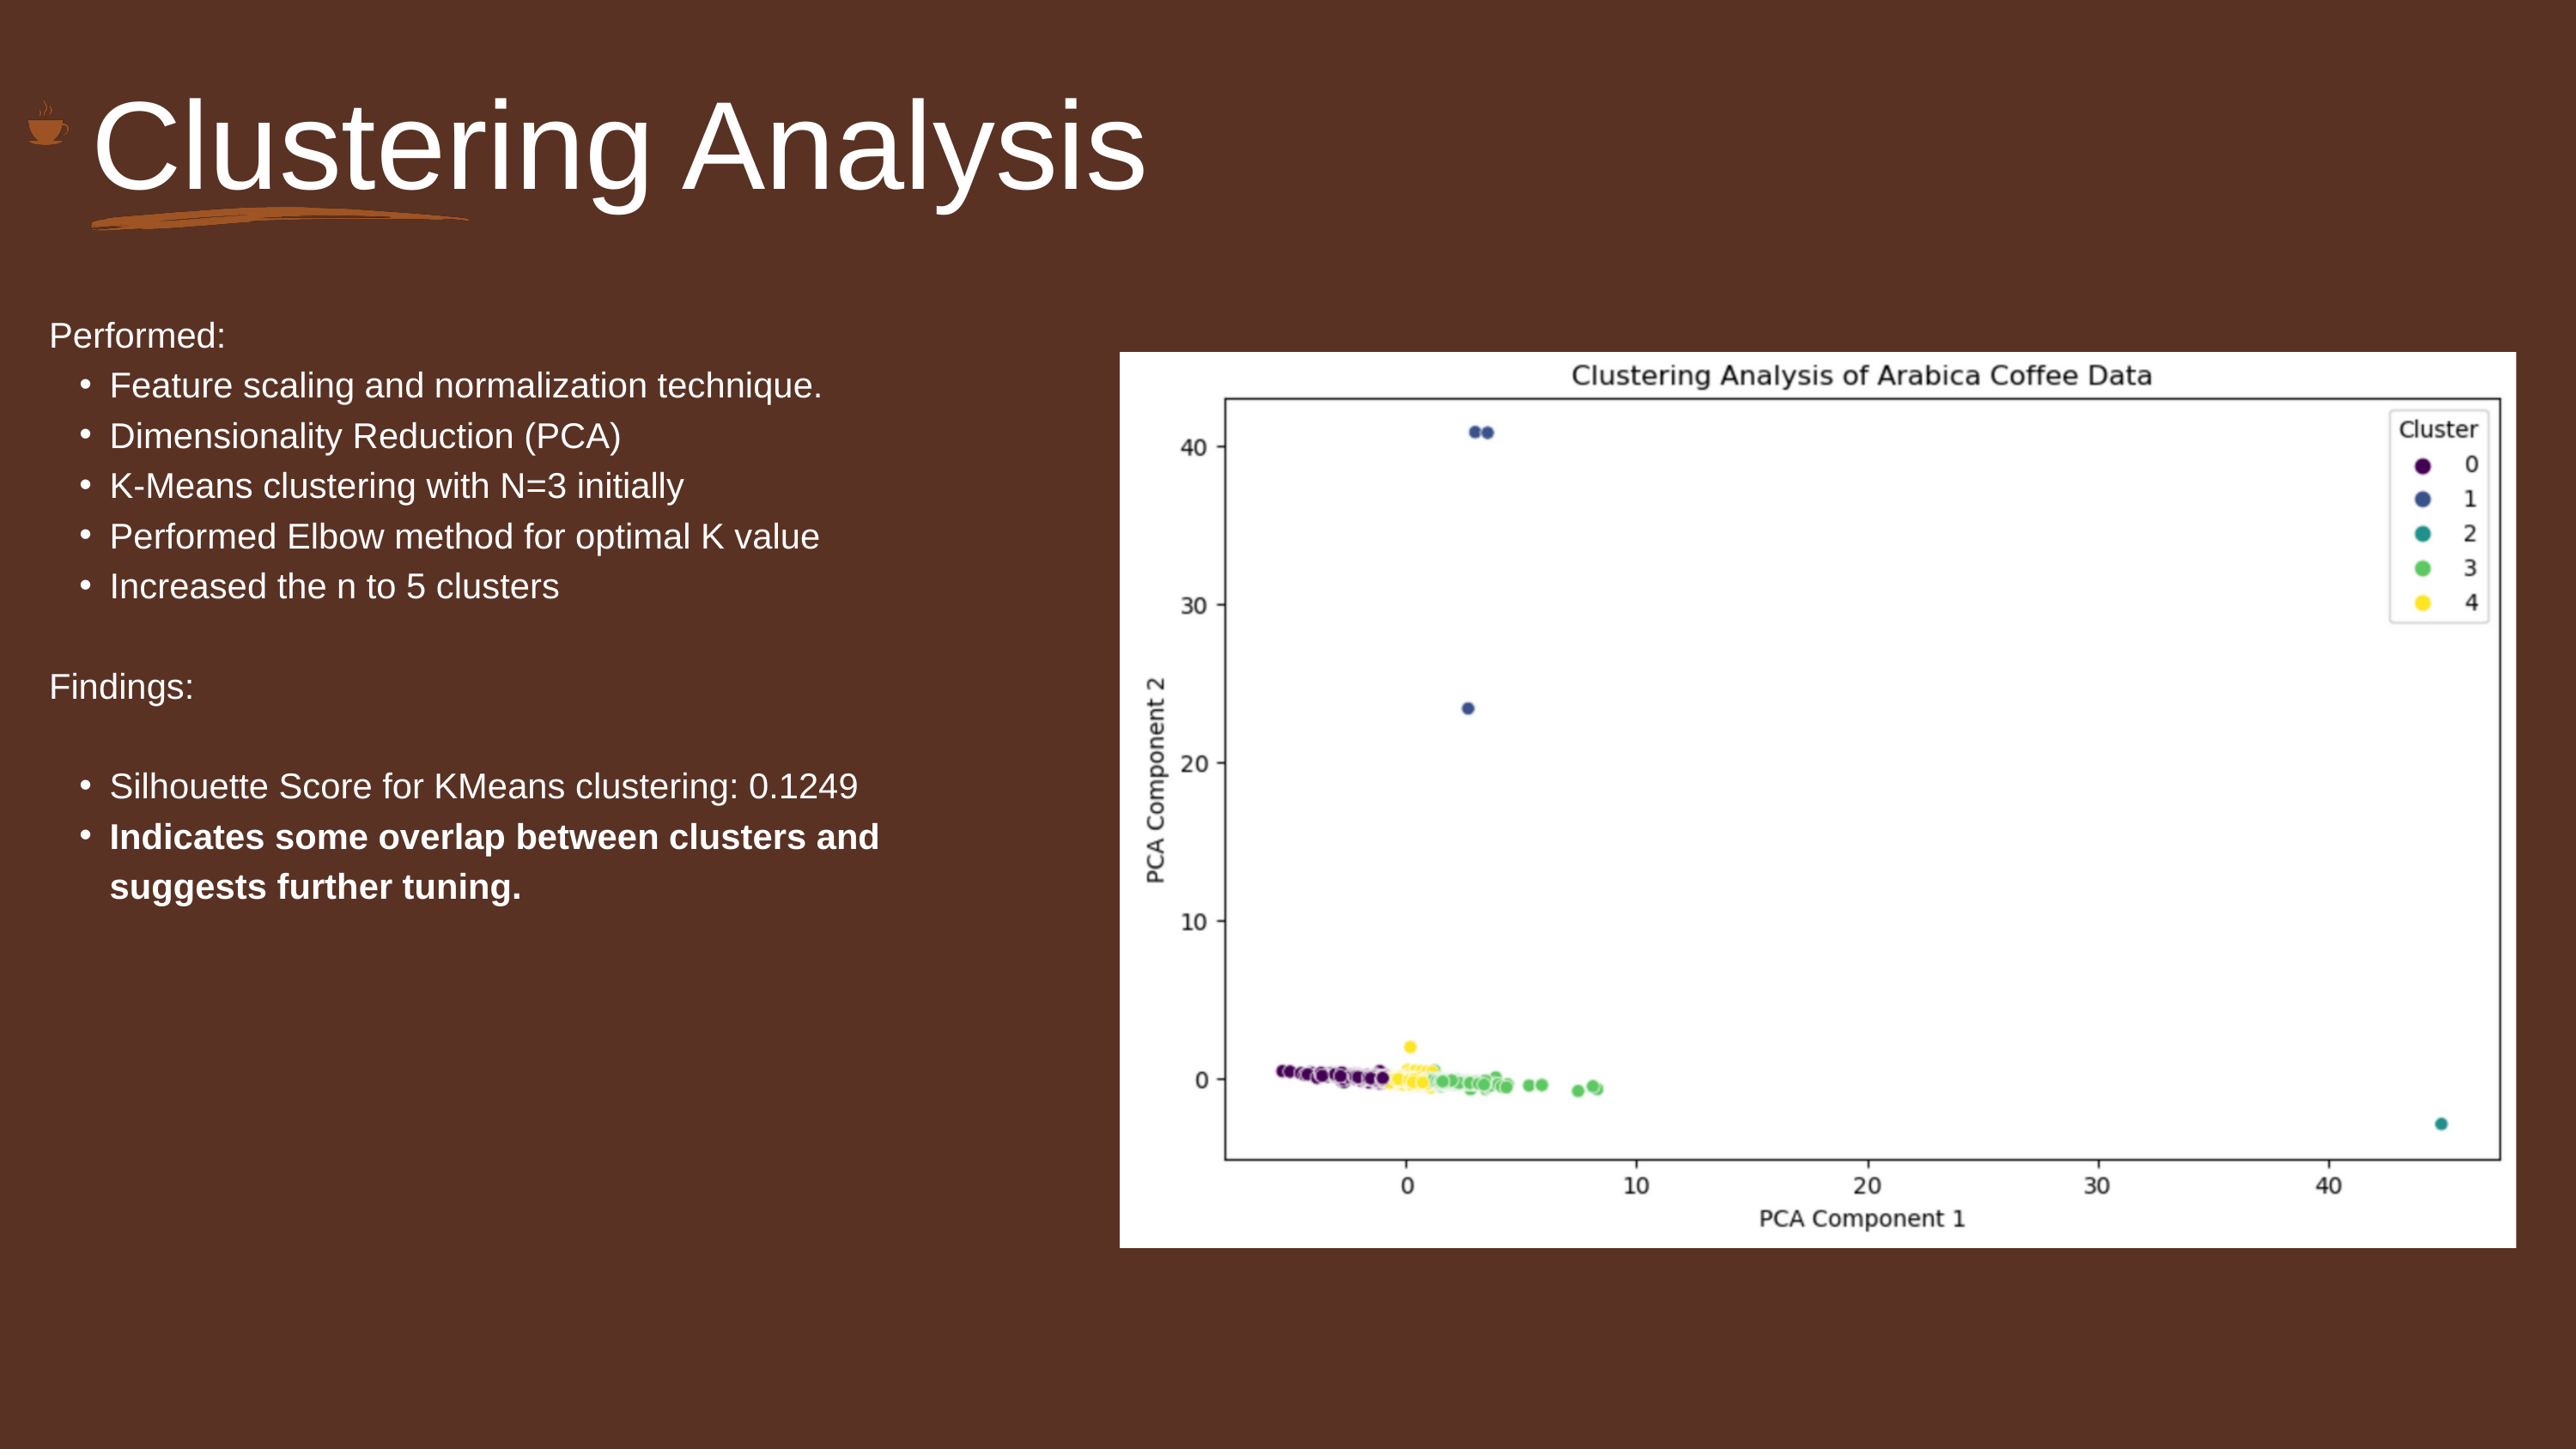

Clustering Analysis

Performed:
Feature scaling and normalization technique.
Dimensionality Reduction (PCA)
K-Means clustering with N=3 initially
Performed Elbow method for optimal K value
Increased the n to 5 clusters

Findings:

Silhouette Score for KMeans clustering: 0.1249
Indicates some overlap between clusters and suggests further tuning.